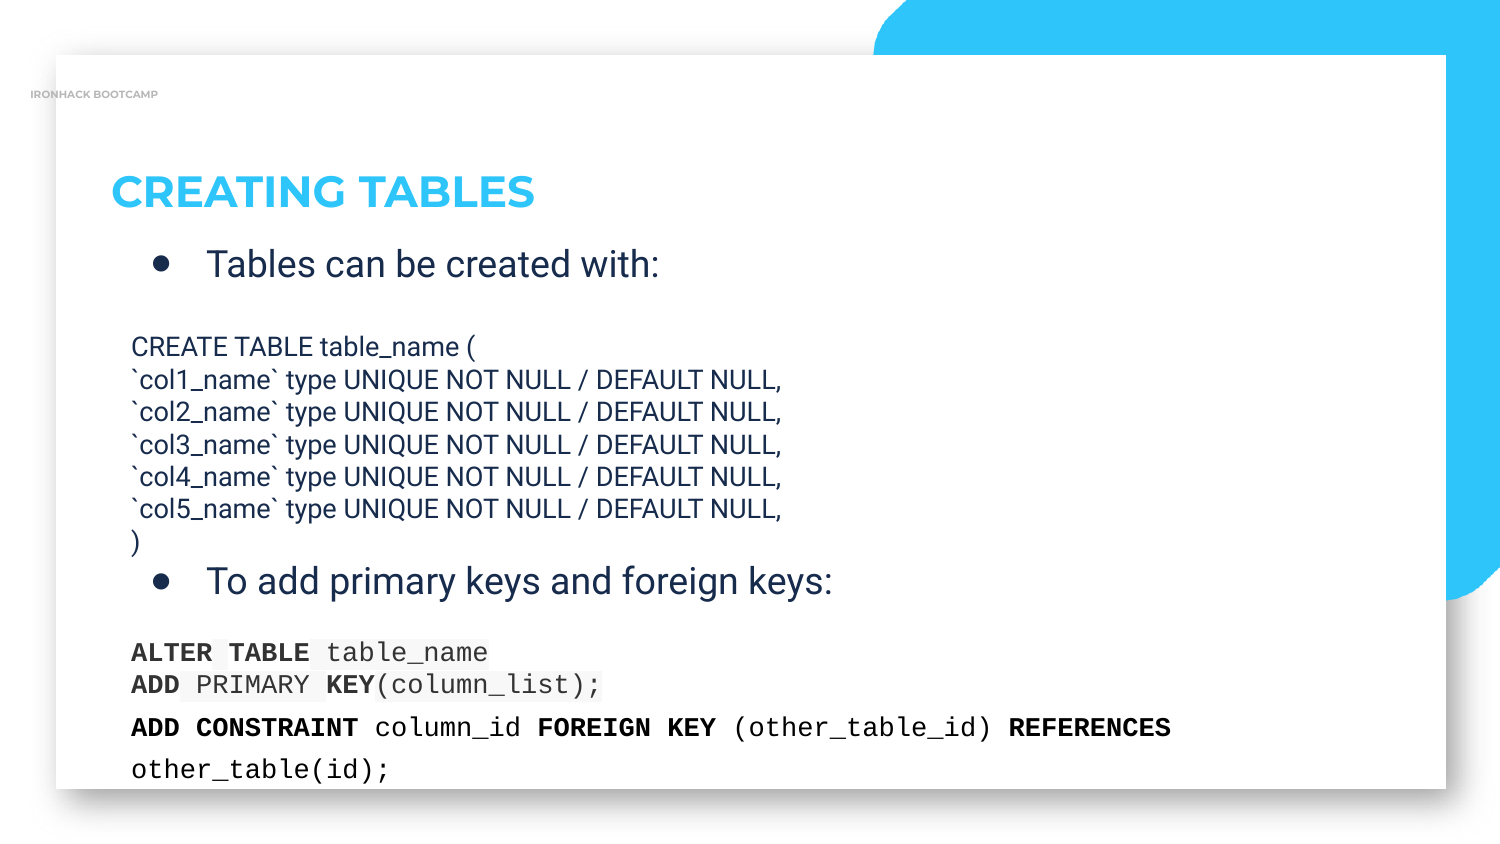

IRONHACK BOOTCAMP
CREATING TABLES
Tables can be created with:

CREATE TABLE table_name (
`col1_name` type UNIQUE NOT NULL / DEFAULT NULL,
`col2_name` type UNIQUE NOT NULL / DEFAULT NULL,
`col3_name` type UNIQUE NOT NULL / DEFAULT NULL,
`col4_name` type UNIQUE NOT NULL / DEFAULT NULL,
`col5_name` type UNIQUE NOT NULL / DEFAULT NULL,
)
To add primary keys and foreign keys:

ALTER TABLE table_name
ADD PRIMARY KEY(column_list);
ADD CONSTRAINT column_id FOREIGN KEY (other_table_id) REFERENCES other_table(id);